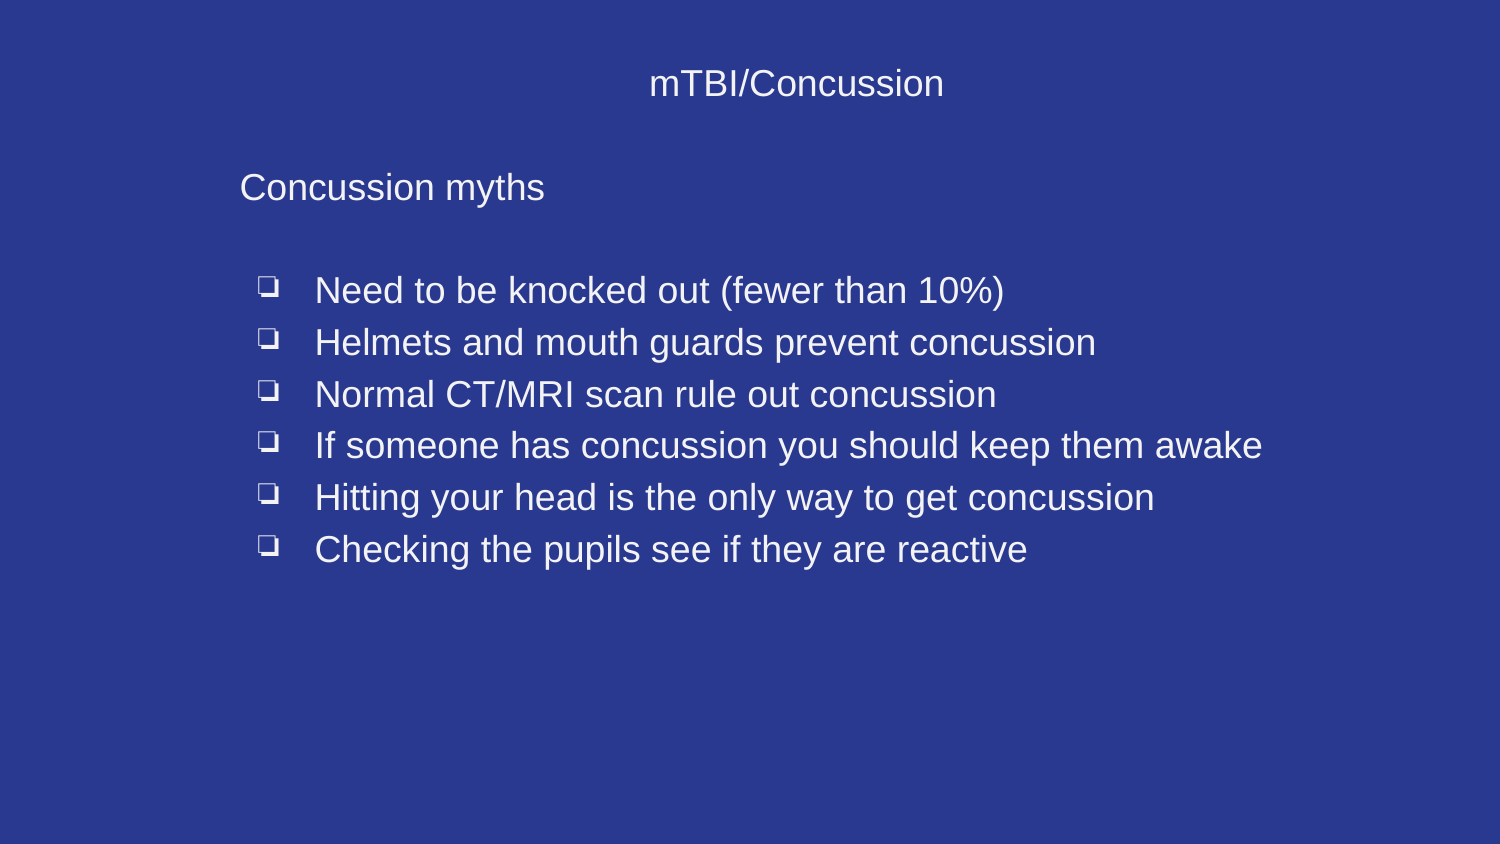

mTBI/Concussion

Concussion myths

Need to be knocked out (fewer than 10%)
Helmets and mouth guards prevent concussion
Normal CT/MRI scan rule out concussion
If someone has concussion you should keep them awake
Hitting your head is the only way to get concussion
Checking the pupils see if they are reactive